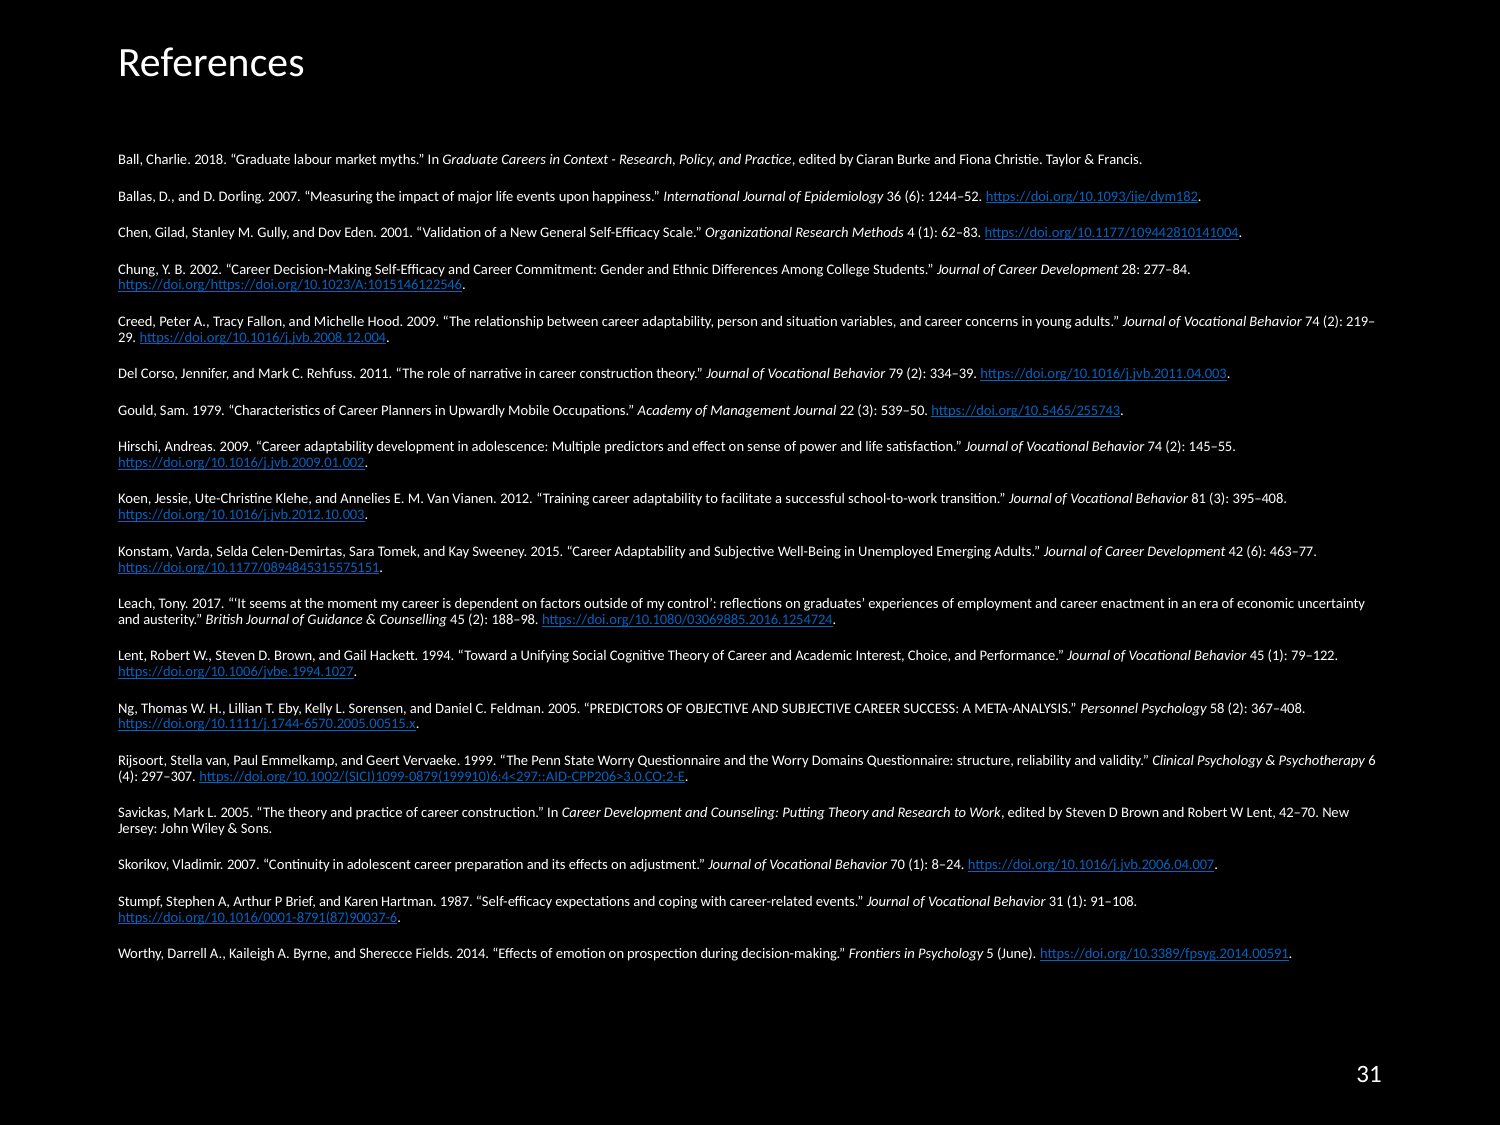

# References
Ball, Charlie. 2018. “Graduate labour market myths.” In Graduate Careers in Context - Research, Policy, and Practice, edited by Ciaran Burke and Fiona Christie. Taylor & Francis.
Ballas, D., and D. Dorling. 2007. “Measuring the impact of major life events upon happiness.” International Journal of Epidemiology 36 (6): 1244–52. https://doi.org/10.1093/ije/dym182.
Chen, Gilad, Stanley M. Gully, and Dov Eden. 2001. “Validation of a New General Self-Efficacy Scale.” Organizational Research Methods 4 (1): 62–83. https://doi.org/10.1177/109442810141004.
Chung, Y. B. 2002. “Career Decision-Making Self-Efficacy and Career Commitment: Gender and Ethnic Differences Among College Students.” Journal of Career Development 28: 277–84. https://doi.org/https://doi.org/10.1023/A:1015146122546.
Creed, Peter A., Tracy Fallon, and Michelle Hood. 2009. “The relationship between career adaptability, person and situation variables, and career concerns in young adults.” Journal of Vocational Behavior 74 (2): 219–29. https://doi.org/10.1016/j.jvb.2008.12.004.
Del Corso, Jennifer, and Mark C. Rehfuss. 2011. “The role of narrative in career construction theory.” Journal of Vocational Behavior 79 (2): 334–39. https://doi.org/10.1016/j.jvb.2011.04.003.
Gould, Sam. 1979. “Characteristics of Career Planners in Upwardly Mobile Occupations.” Academy of Management Journal 22 (3): 539–50. https://doi.org/10.5465/255743.
Hirschi, Andreas. 2009. “Career adaptability development in adolescence: Multiple predictors and effect on sense of power and life satisfaction.” Journal of Vocational Behavior 74 (2): 145–55. https://doi.org/10.1016/j.jvb.2009.01.002.
Koen, Jessie, Ute-Christine Klehe, and Annelies E. M. Van Vianen. 2012. “Training career adaptability to facilitate a successful school-to-work transition.” Journal of Vocational Behavior 81 (3): 395–408. https://doi.org/10.1016/j.jvb.2012.10.003.
Konstam, Varda, Selda Celen-Demirtas, Sara Tomek, and Kay Sweeney. 2015. “Career Adaptability and Subjective Well-Being in Unemployed Emerging Adults.” Journal of Career Development 42 (6): 463–77. https://doi.org/10.1177/0894845315575151.
Leach, Tony. 2017. “‘It seems at the moment my career is dependent on factors outside of my control’: reflections on graduates’ experiences of employment and career enactment in an era of economic uncertainty and austerity.” British Journal of Guidance & Counselling 45 (2): 188–98. https://doi.org/10.1080/03069885.2016.1254724.
Lent, Robert W., Steven D. Brown, and Gail Hackett. 1994. “Toward a Unifying Social Cognitive Theory of Career and Academic Interest, Choice, and Performance.” Journal of Vocational Behavior 45 (1): 79–122. https://doi.org/10.1006/jvbe.1994.1027.
Ng, Thomas W. H., Lillian T. Eby, Kelly L. Sorensen, and Daniel C. Feldman. 2005. “PREDICTORS OF OBJECTIVE AND SUBJECTIVE CAREER SUCCESS: A META-ANALYSIS.” Personnel Psychology 58 (2): 367–408. https://doi.org/10.1111/j.1744-6570.2005.00515.x.
Rijsoort, Stella van, Paul Emmelkamp, and Geert Vervaeke. 1999. “The Penn State Worry Questionnaire and the Worry Domains Questionnaire: structure, reliability and validity.” Clinical Psychology & Psychotherapy 6 (4): 297–307. https://doi.org/10.1002/(SICI)1099-0879(199910)6:4<297::AID-CPP206>3.0.CO;2-E.
Savickas, Mark L. 2005. “The theory and practice of career construction.” In Career Development and Counseling: Putting Theory and Research to Work, edited by Steven D Brown and Robert W Lent, 42–70. New Jersey: John Wiley & Sons.
Skorikov, Vladimir. 2007. “Continuity in adolescent career preparation and its effects on adjustment.” Journal of Vocational Behavior 70 (1): 8–24. https://doi.org/10.1016/j.jvb.2006.04.007.
Stumpf, Stephen A, Arthur P Brief, and Karen Hartman. 1987. “Self-efficacy expectations and coping with career-related events.” Journal of Vocational Behavior 31 (1): 91–108. https://doi.org/10.1016/0001-8791(87)90037-6.
Worthy, Darrell A., Kaileigh A. Byrne, and Sherecce Fields. 2014. “Effects of emotion on prospection during decision-making.” Frontiers in Psychology 5 (June). https://doi.org/10.3389/fpsyg.2014.00591.
31